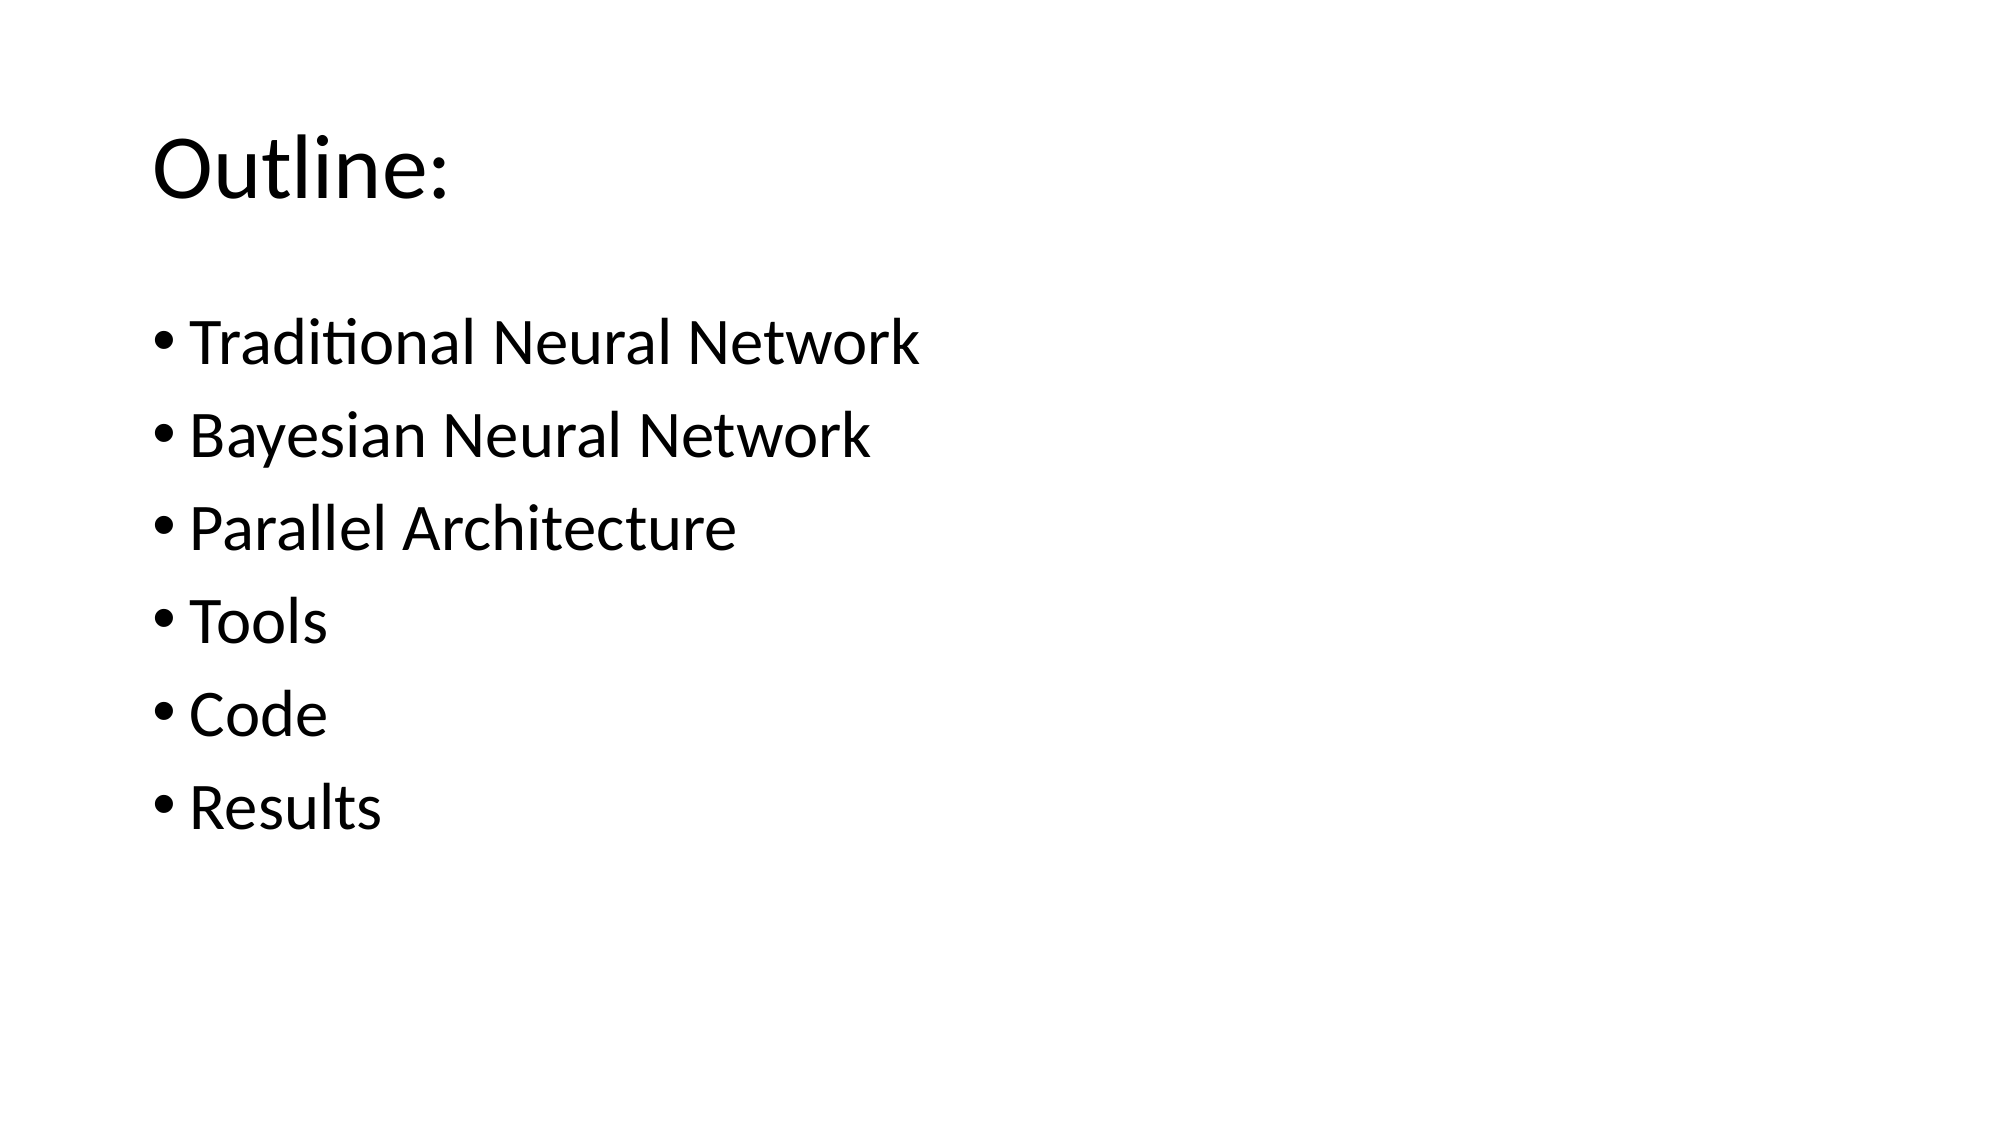

# Outline:
Traditional Neural Network
Bayesian Neural Network
Parallel Architecture
Tools
Code
Results